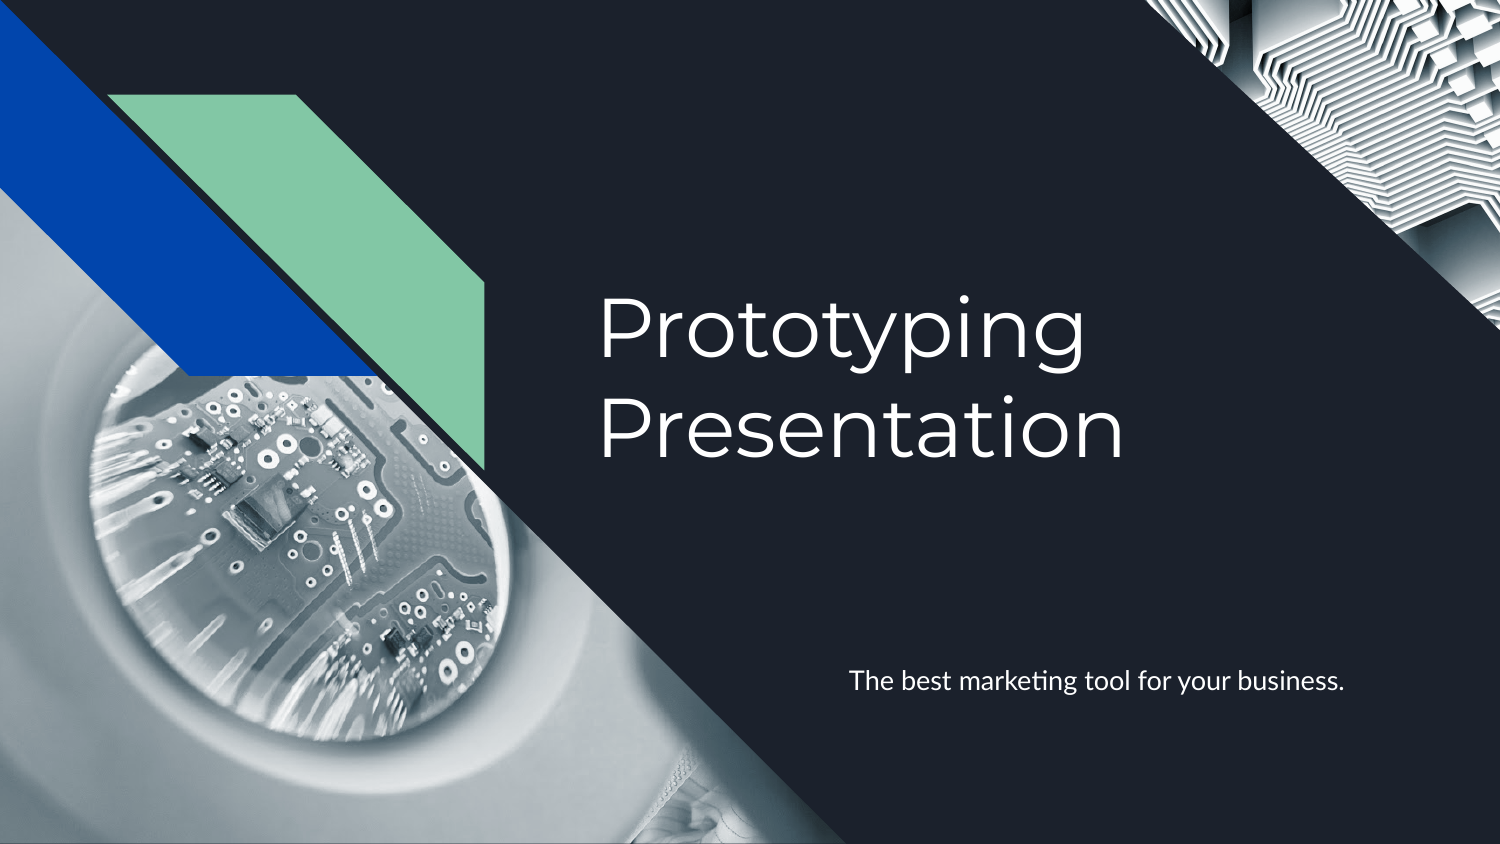

# Prototyping Presentation
The best marketing tool for your business.